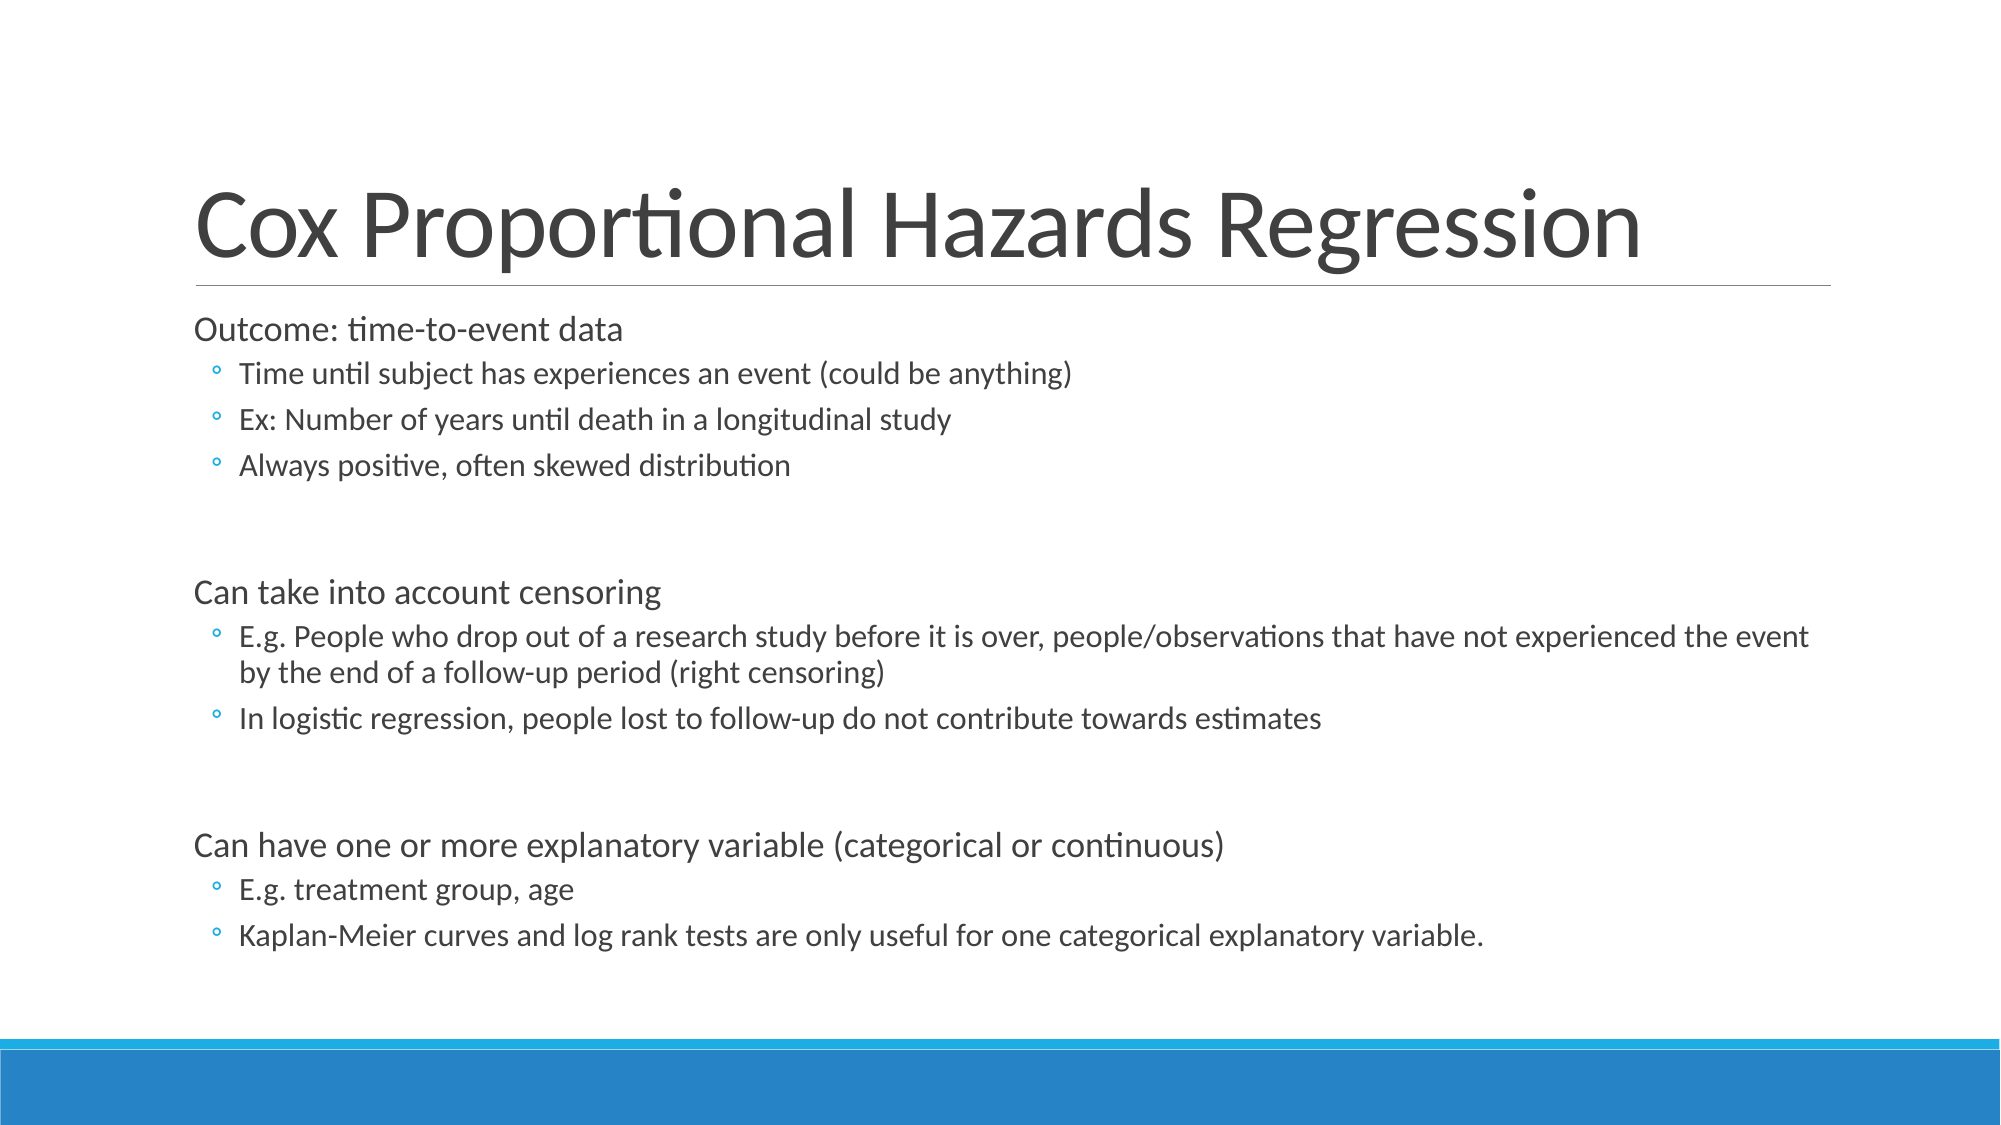

# Cox Proportional Hazards Regression
Outcome: time-to-event data
Time until subject has experiences an event (could be anything)
Ex: Number of years until death in a longitudinal study
Always positive, often skewed distribution

Can take into account censoring
E.g. People who drop out of a research study before it is over, people/observations that have not experienced the event by the end of a follow-up period (right censoring)
In logistic regression, people lost to follow-up do not contribute towards estimates

Can have one or more explanatory variable (categorical or continuous)
E.g. treatment group, age
Kaplan-Meier curves and log rank tests are only useful for one categorical explanatory variable.